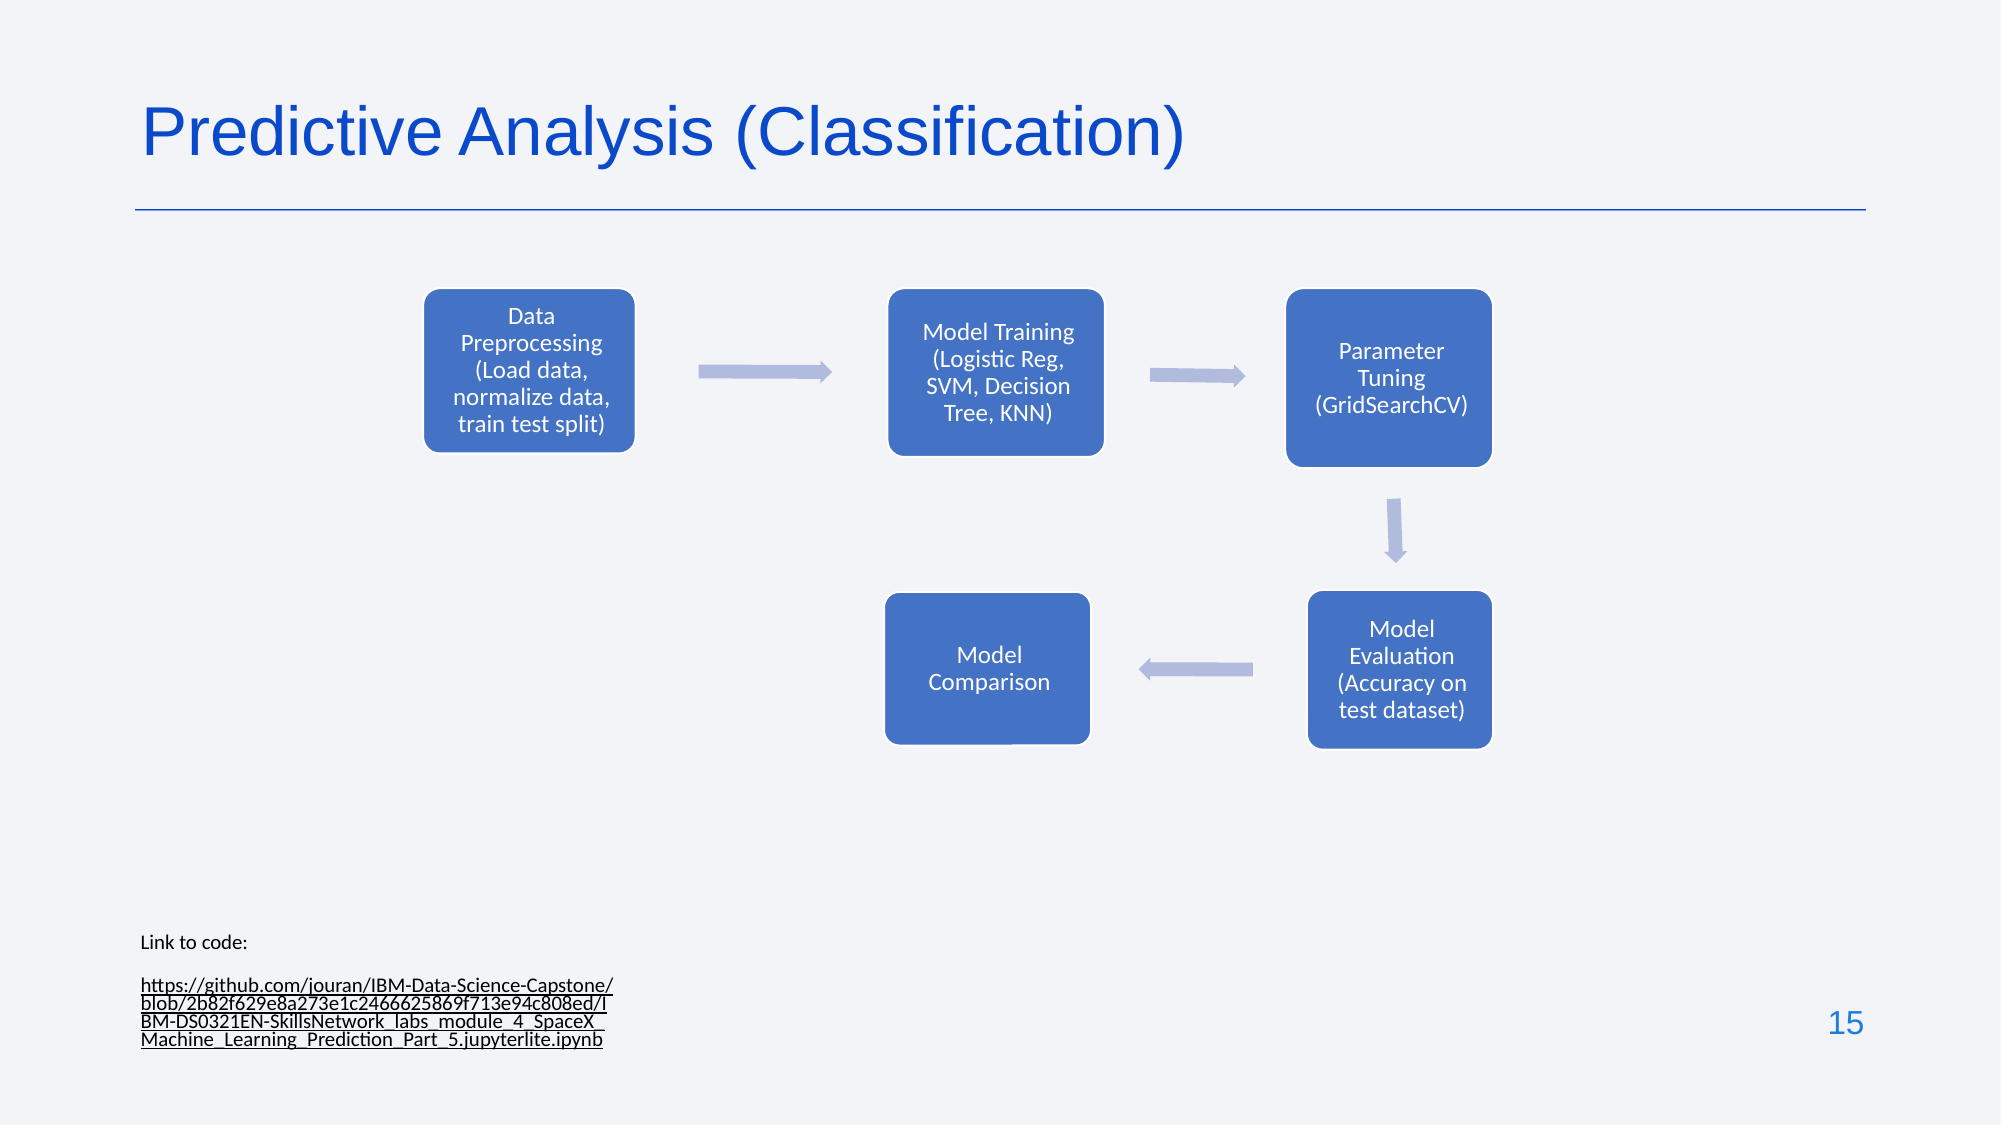

Predictive Analysis (Classification)
Data Preprocessing (Load data, normalize data, train test split)

Model Training (Logistic Reg, SVM, Decision Tree, KNN)

Parameter Tuning (GridSearchCV)

Model Evaluation (Accuracy on test dataset)

Model Comparison
Link to code:
https://github.com/jouran/IBM-Data-Science-Capstone/blob/2b82f629e8a273e1c2466625869f713e94c808ed/IBM-DS0321EN-SkillsNetwork_labs_module_4_SpaceX_Machine_Learning_Prediction_Part_5.jupyterlite.ipynb
15